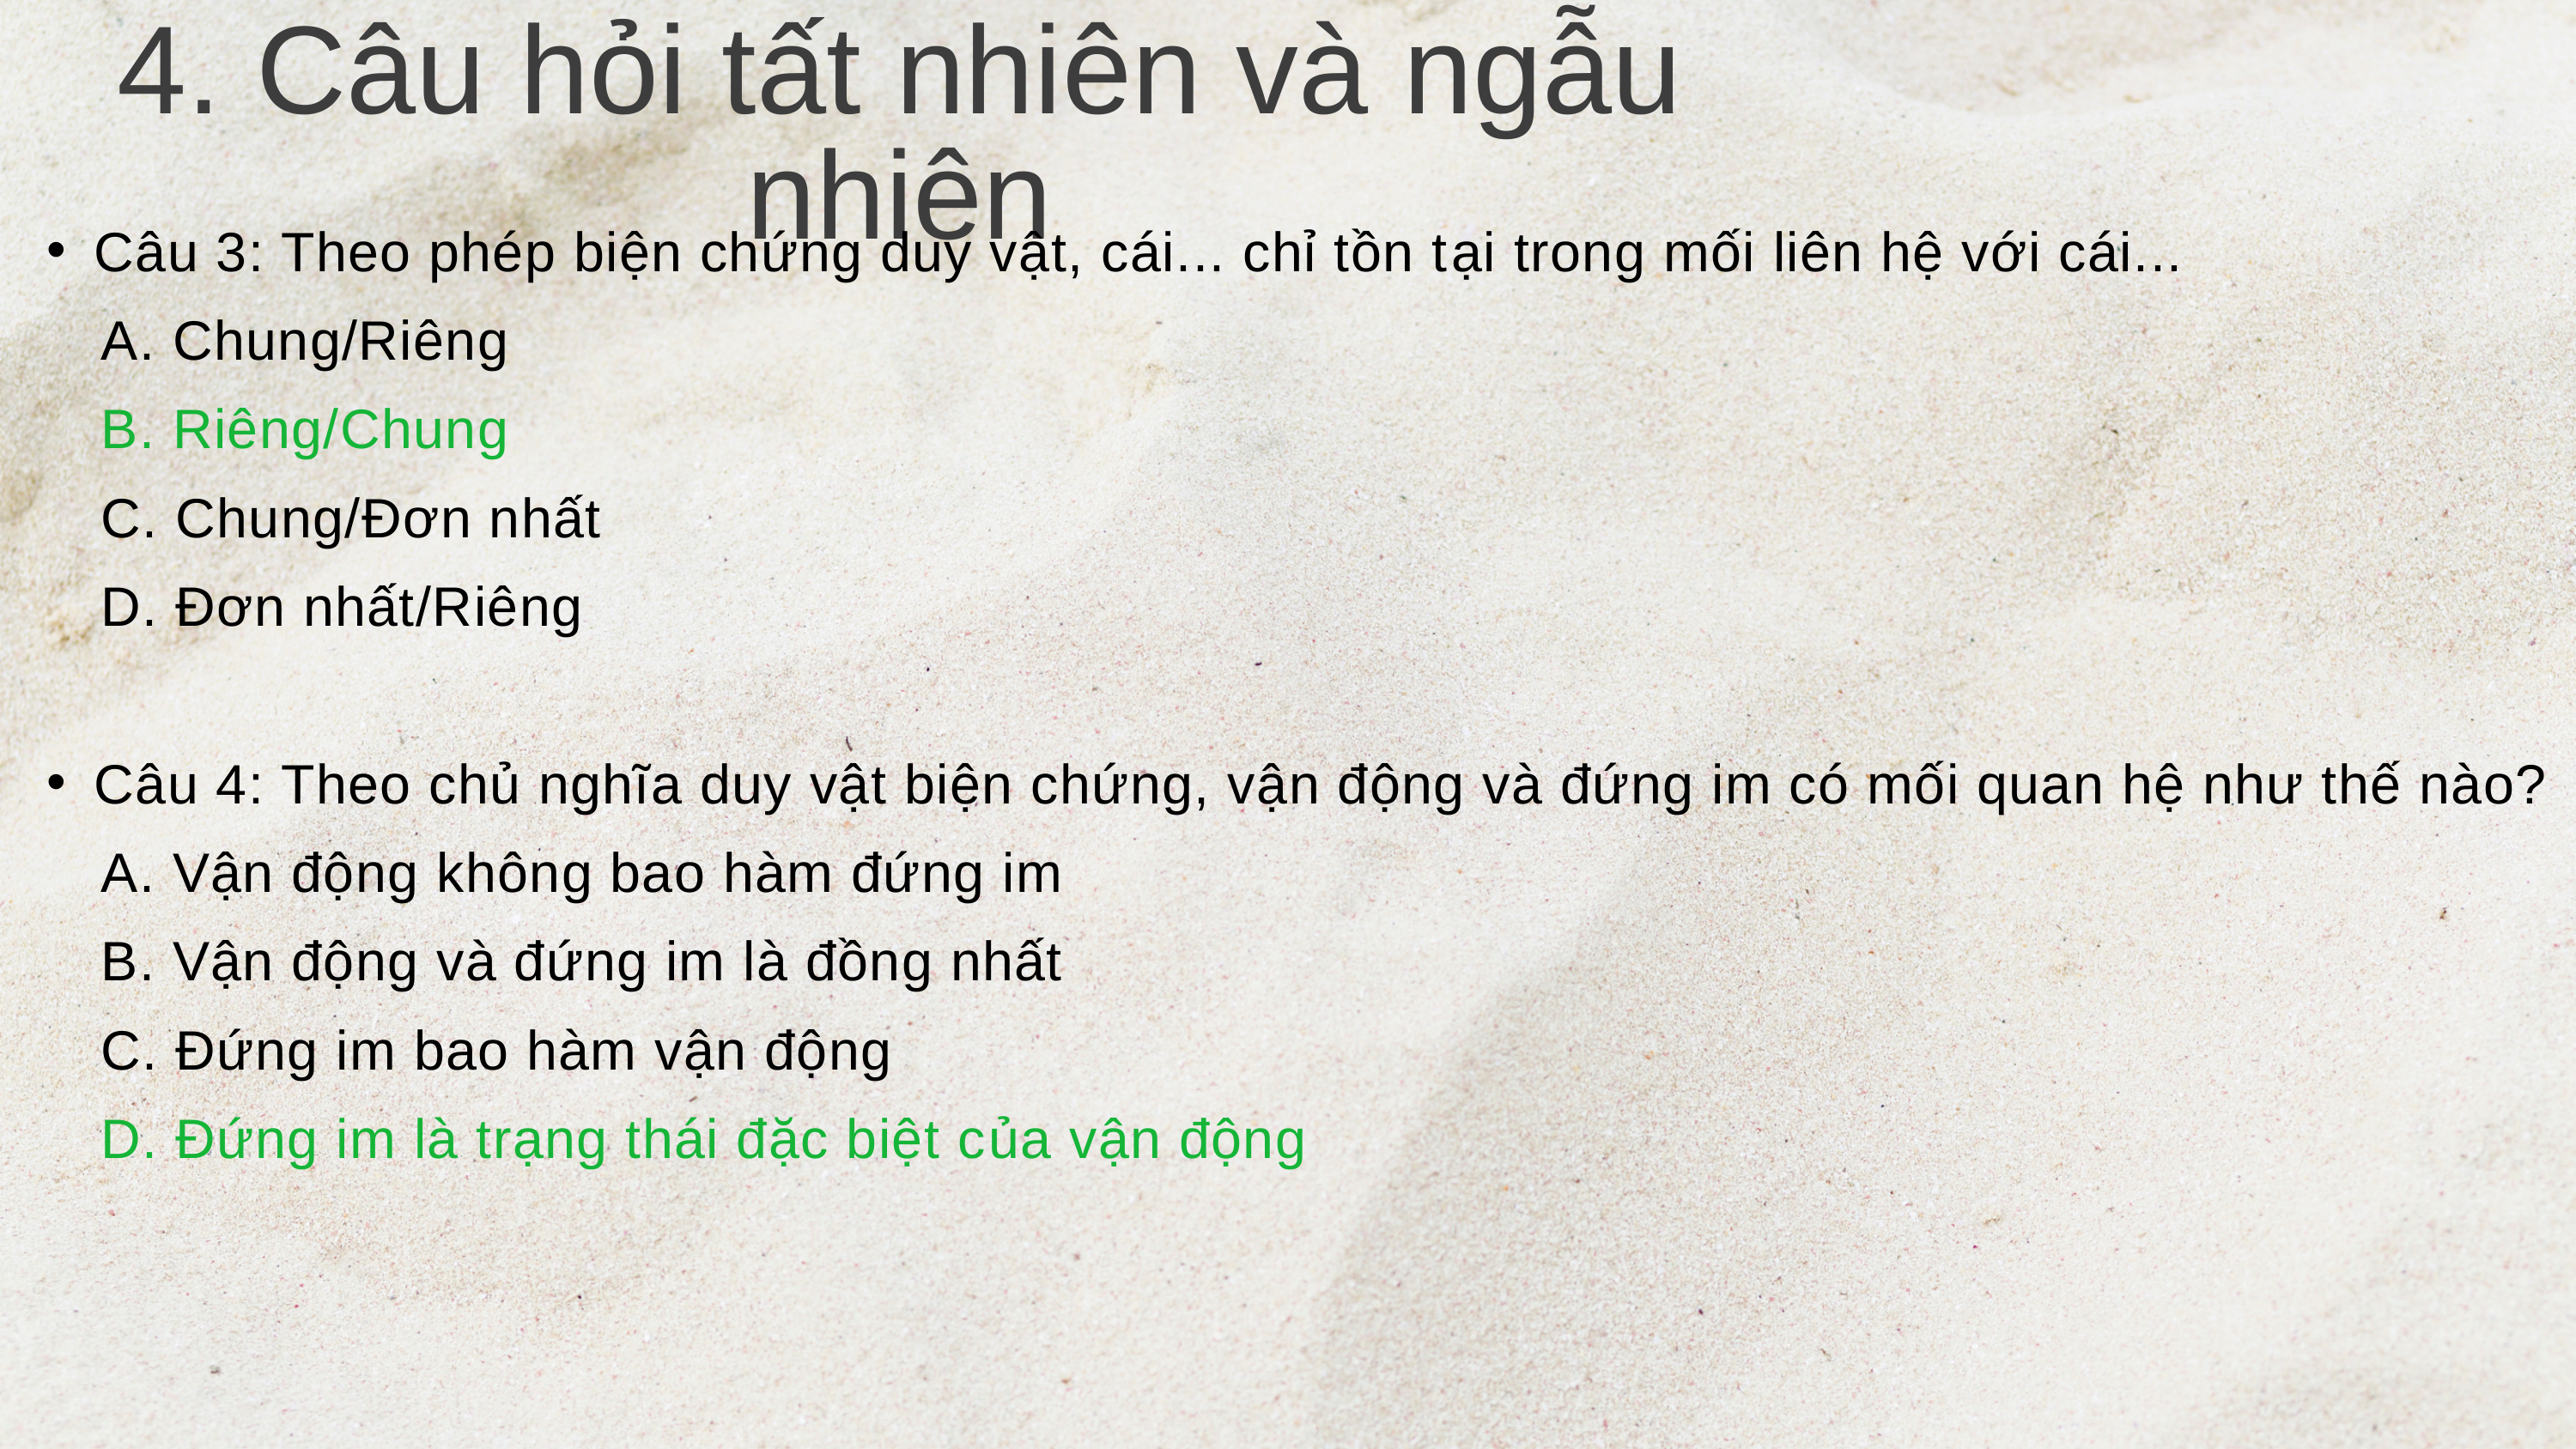

4. Câu hỏi tất nhiên và ngẫu nhiên
Câu 3: Theo phép biện chứng duy vật, cái... chỉ tồn tại trong mối liên hệ với cái...
      A. Chung/Riêng
      B. Riêng/Chung
      C. Chung/Đơn nhất
      D. Đơn nhất/Riêng

Câu 4: Theo chủ nghĩa duy vật biện chứng, vận động và đứng im có mối quan hệ như thế nào?
      A. Vận động không bao hàm đứng im
      B. Vận động và đứng im là đồng nhất
      C. Đứng im bao hàm vận động
      D. Đứng im là trạng thái đặc biệt của vận động